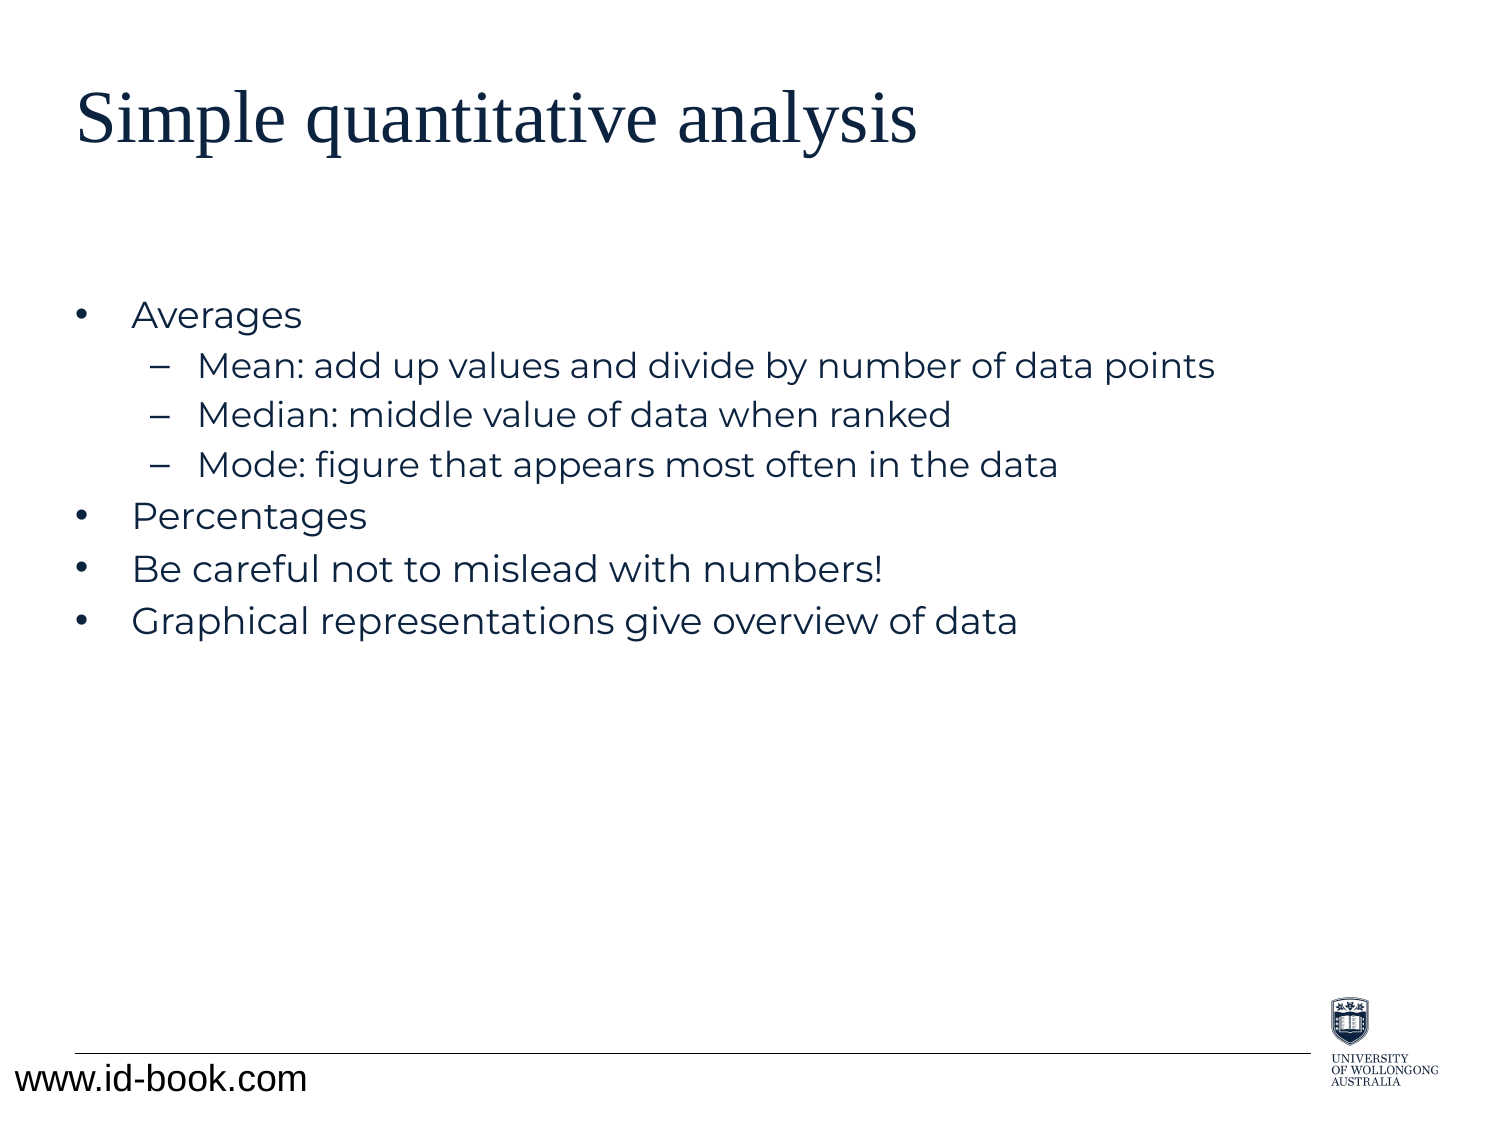

# Simple quantitative analysis
Averages
Mean: add up values and divide by number of data points
Median: middle value of data when ranked
Mode: figure that appears most often in the data
Percentages
Be careful not to mislead with numbers!
Graphical representations give overview of data

www.id-book.com